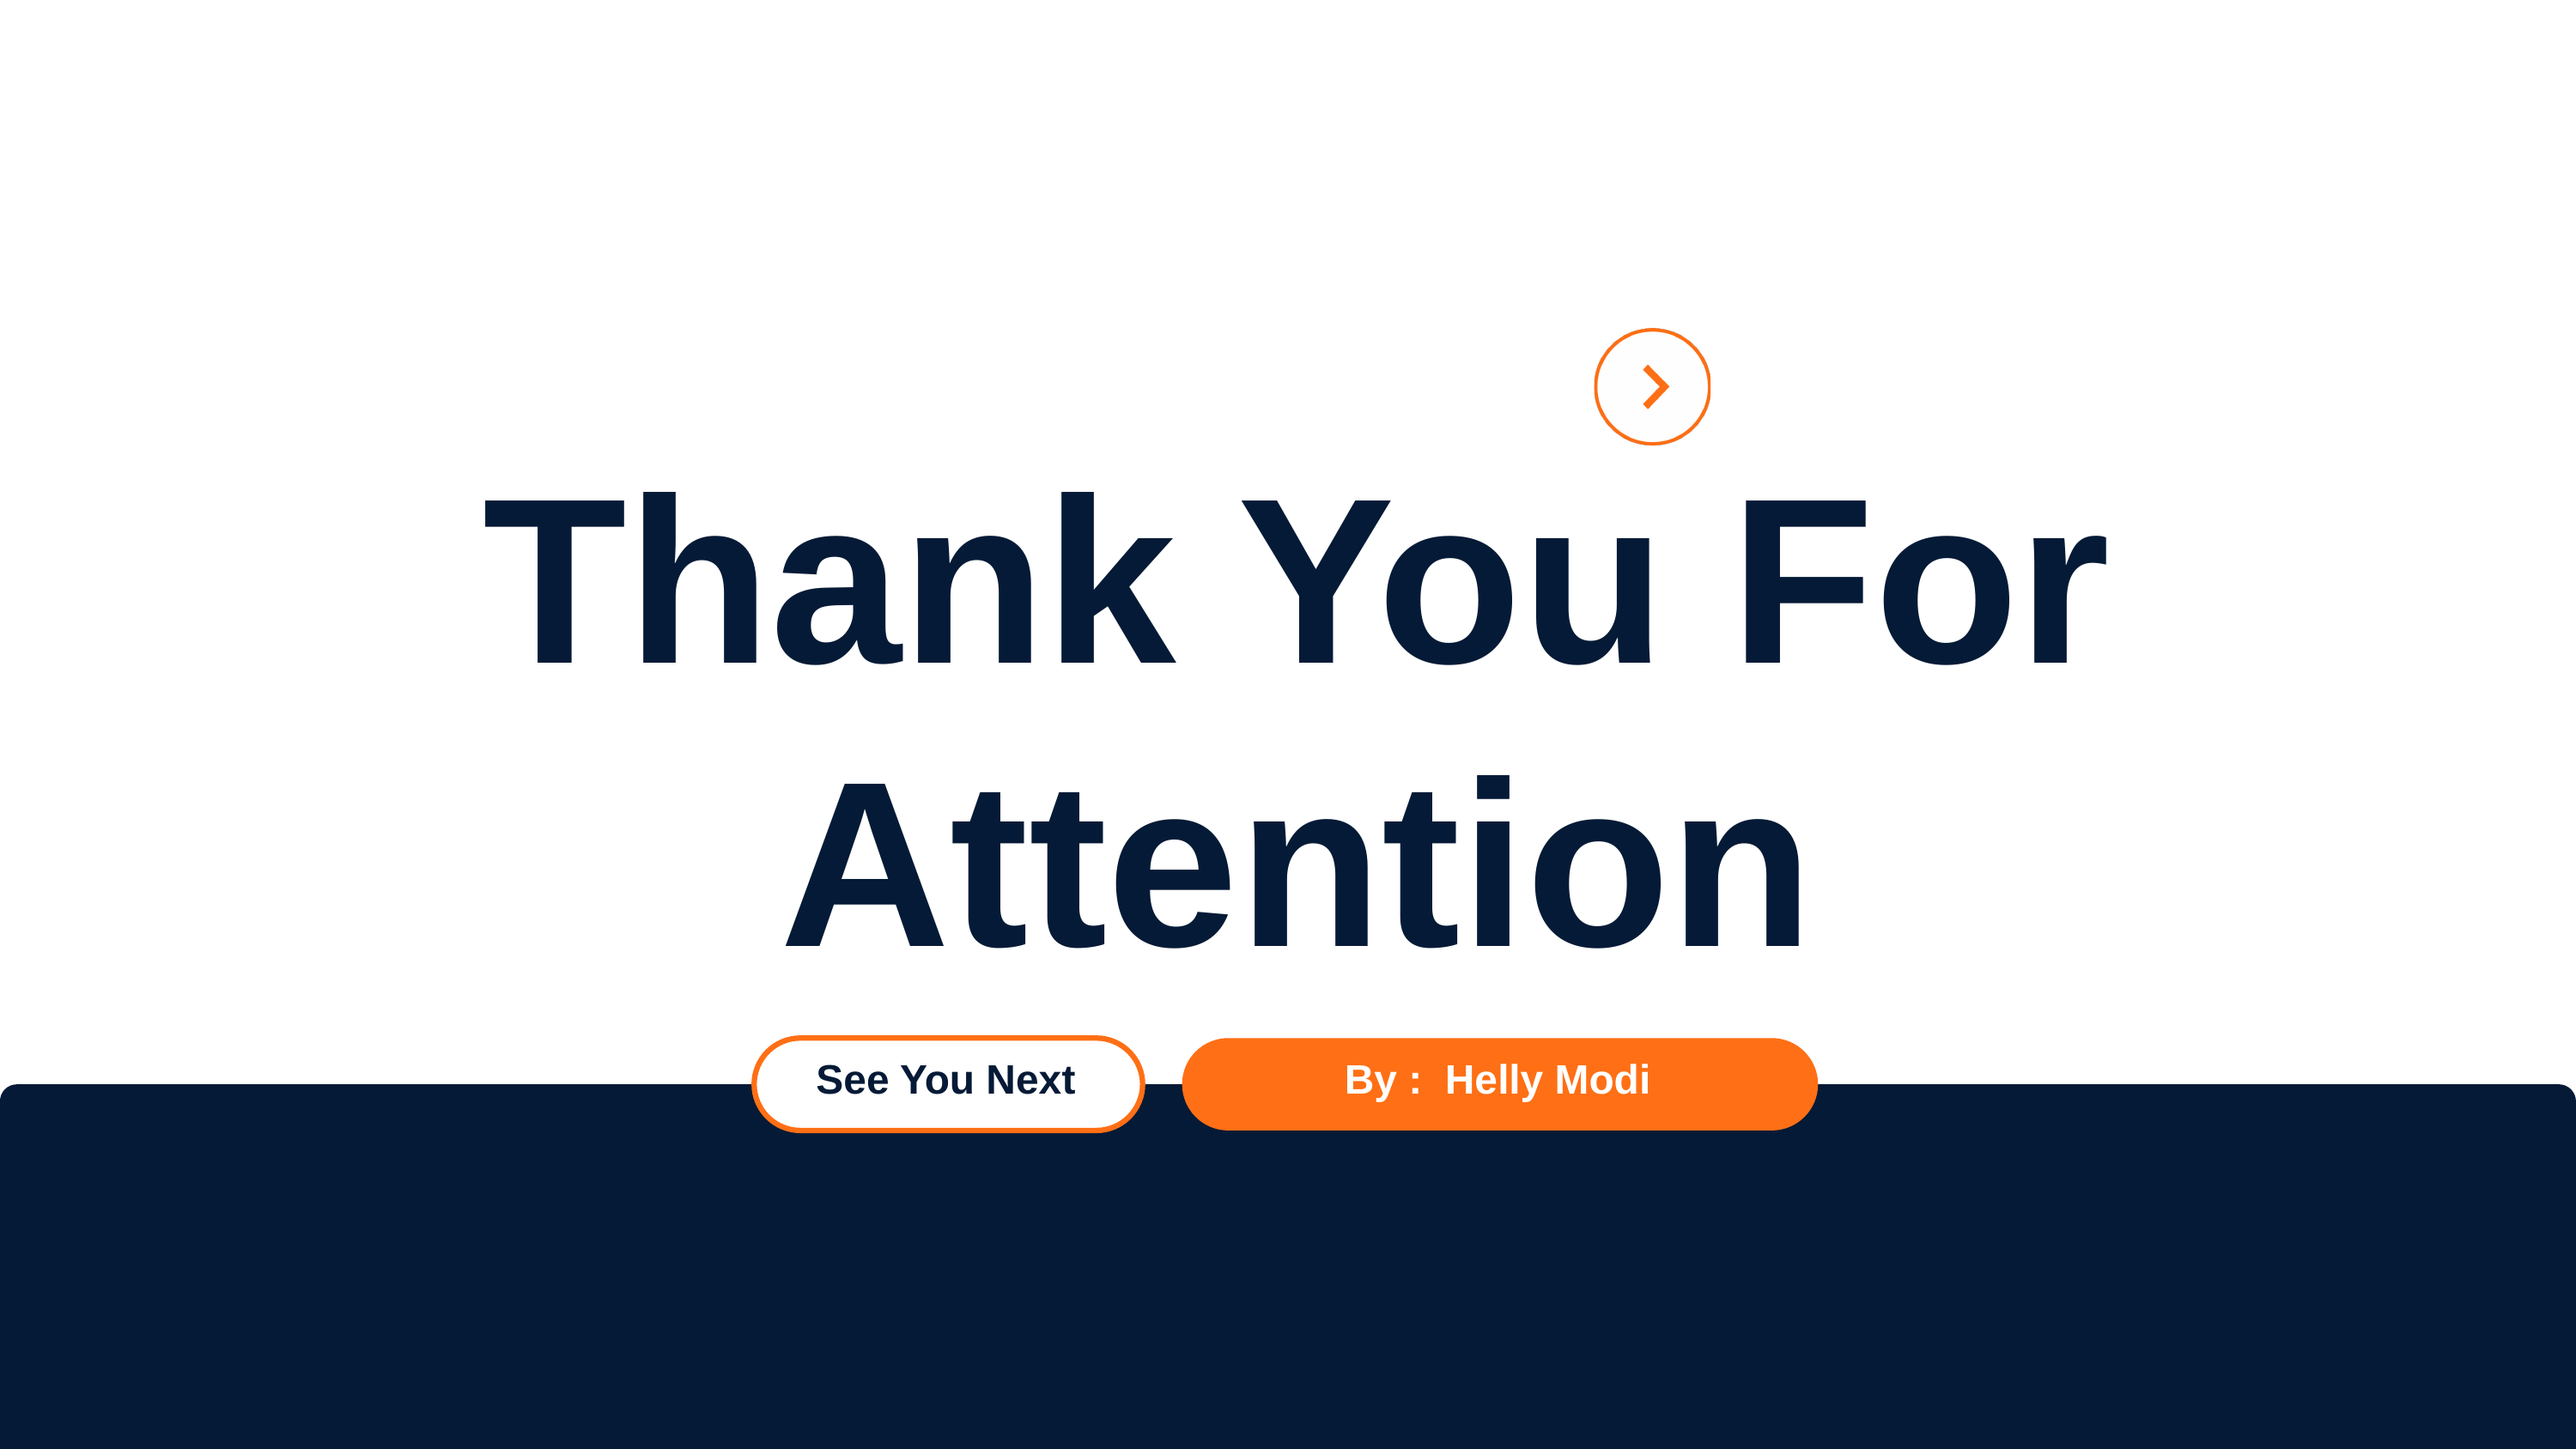

Contact

Thank You For
Attention

See You Next
By :  Helly Modi